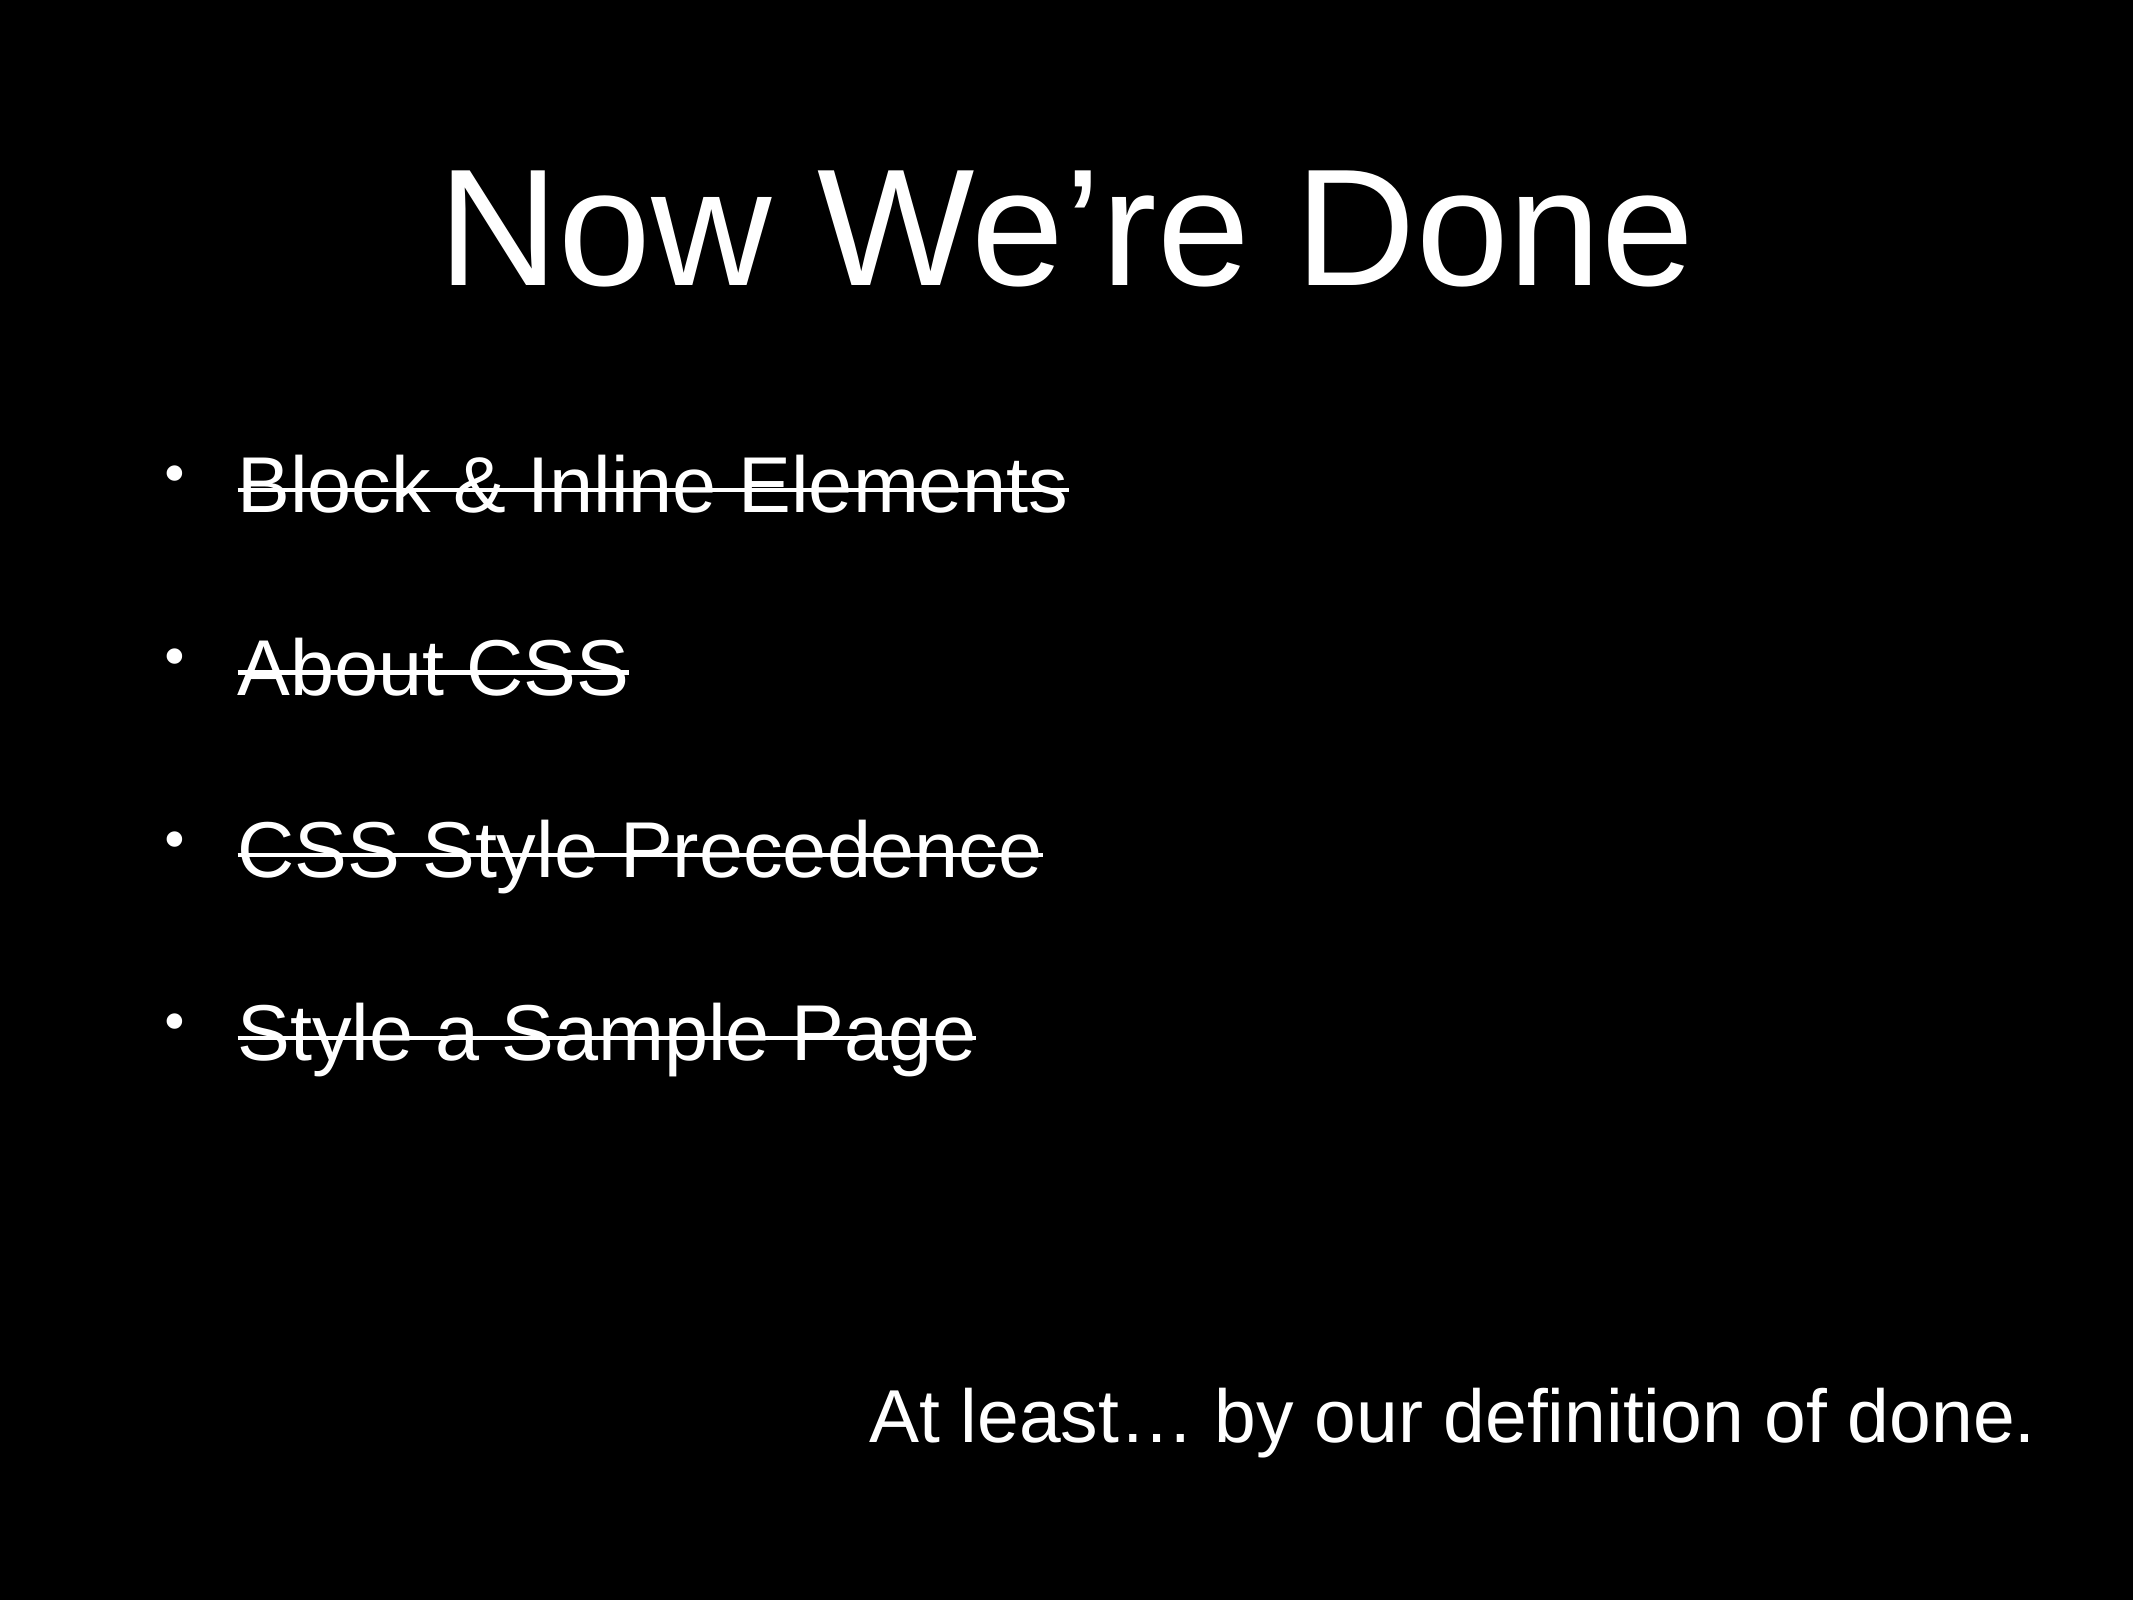

# Now We’re Done
Block & Inline Elements
About CSS
CSS Style Precedence
Style a Sample Page
At least… by our definition of done.